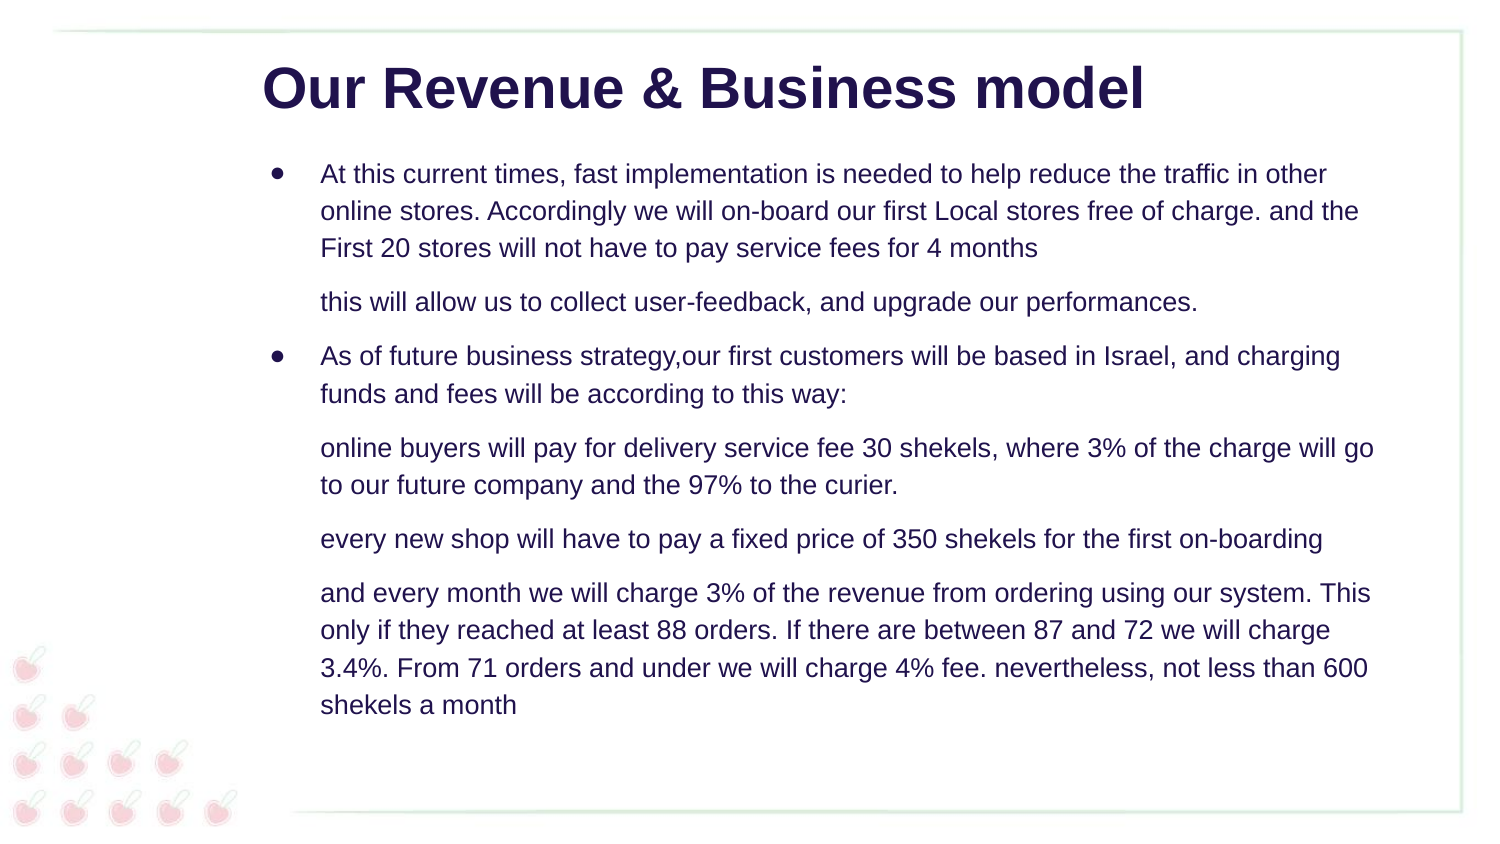

# Our Revenue & Business model
At this current times, fast implementation is needed to help reduce the traffic in other online stores. Accordingly we will on-board our first Local stores free of charge. and the First 20 stores will not have to pay service fees for 4 months
this will allow us to collect user-feedback, and upgrade our performances.
As of future business strategy,our first customers will be based in Israel, and charging funds and fees will be according to this way:
online buyers will pay for delivery service fee 30 shekels, where 3% of the charge will go to our future company and the 97% to the curier.
every new shop will have to pay a fixed price of 350 shekels for the first on-boarding
and every month we will charge 3% of the revenue from ordering using our system. This only if they reached at least 88 orders. If there are between 87 and 72 we will charge 3.4%. From 71 orders and under we will charge 4% fee. nevertheless, not less than 600 shekels a month